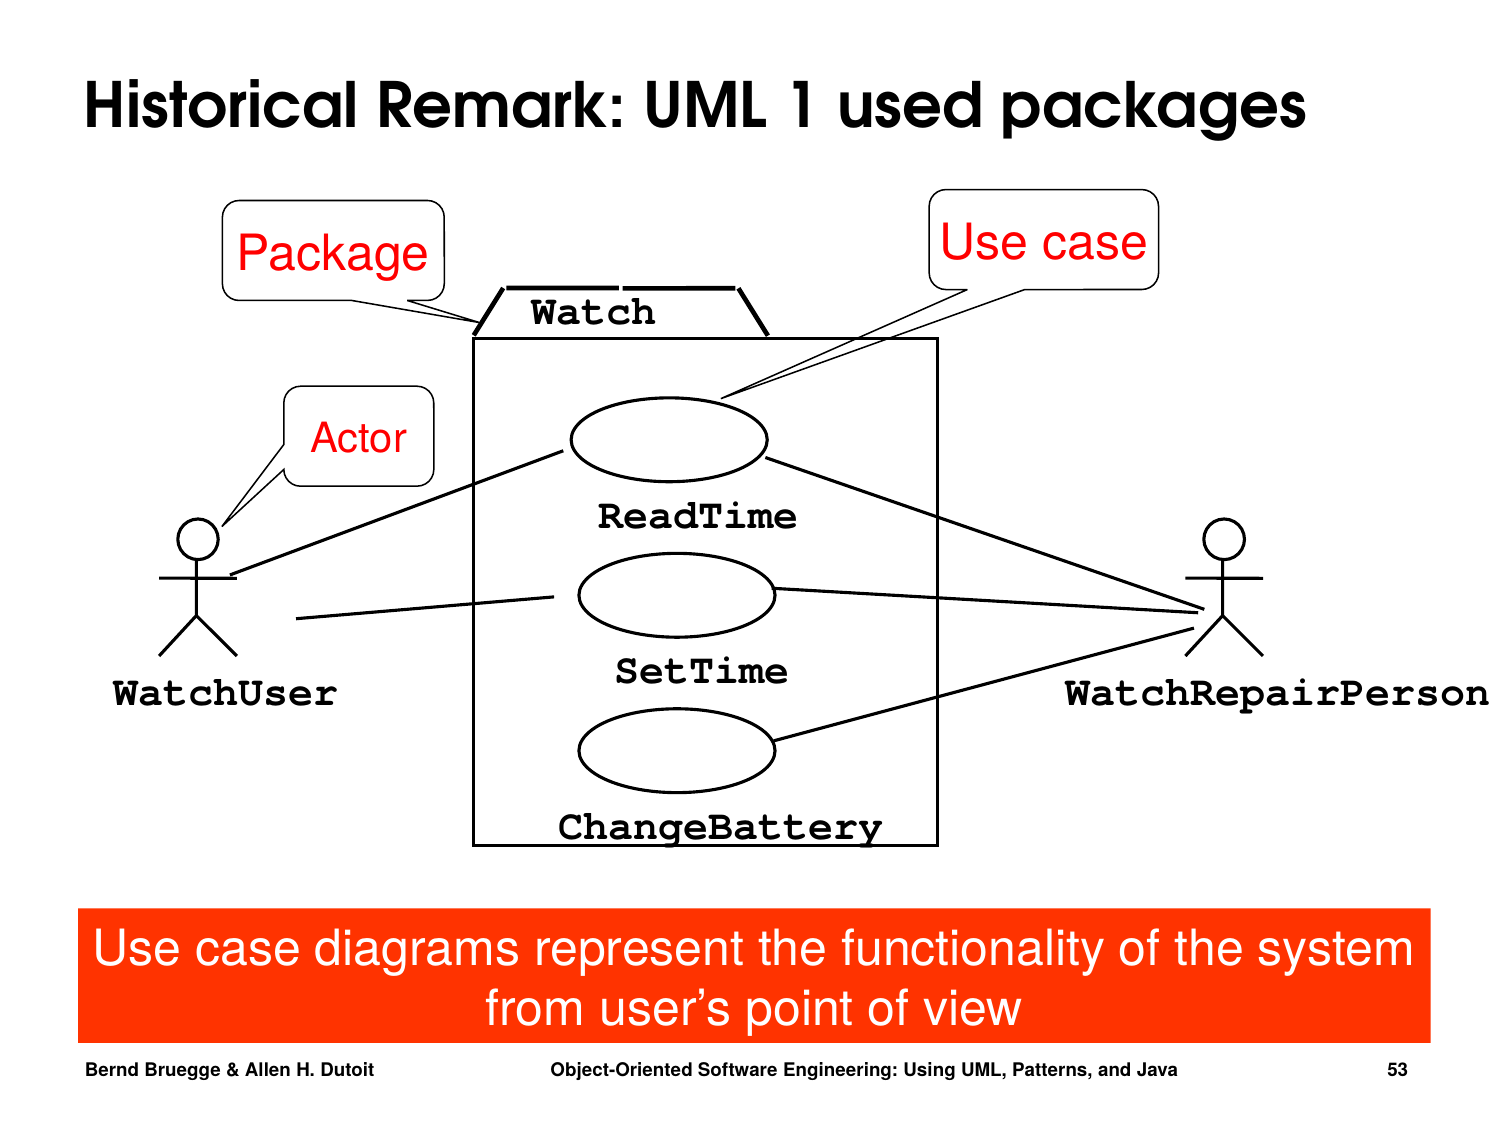

# Historical Remark: UML 1 used packages
Use case
Package
 Watch

Actor

WatchUser

ReadTime

SetTime

ChangeBattery

WatchRepairPerson
Use case diagrams represent the functionality of the system
from user’s point of view